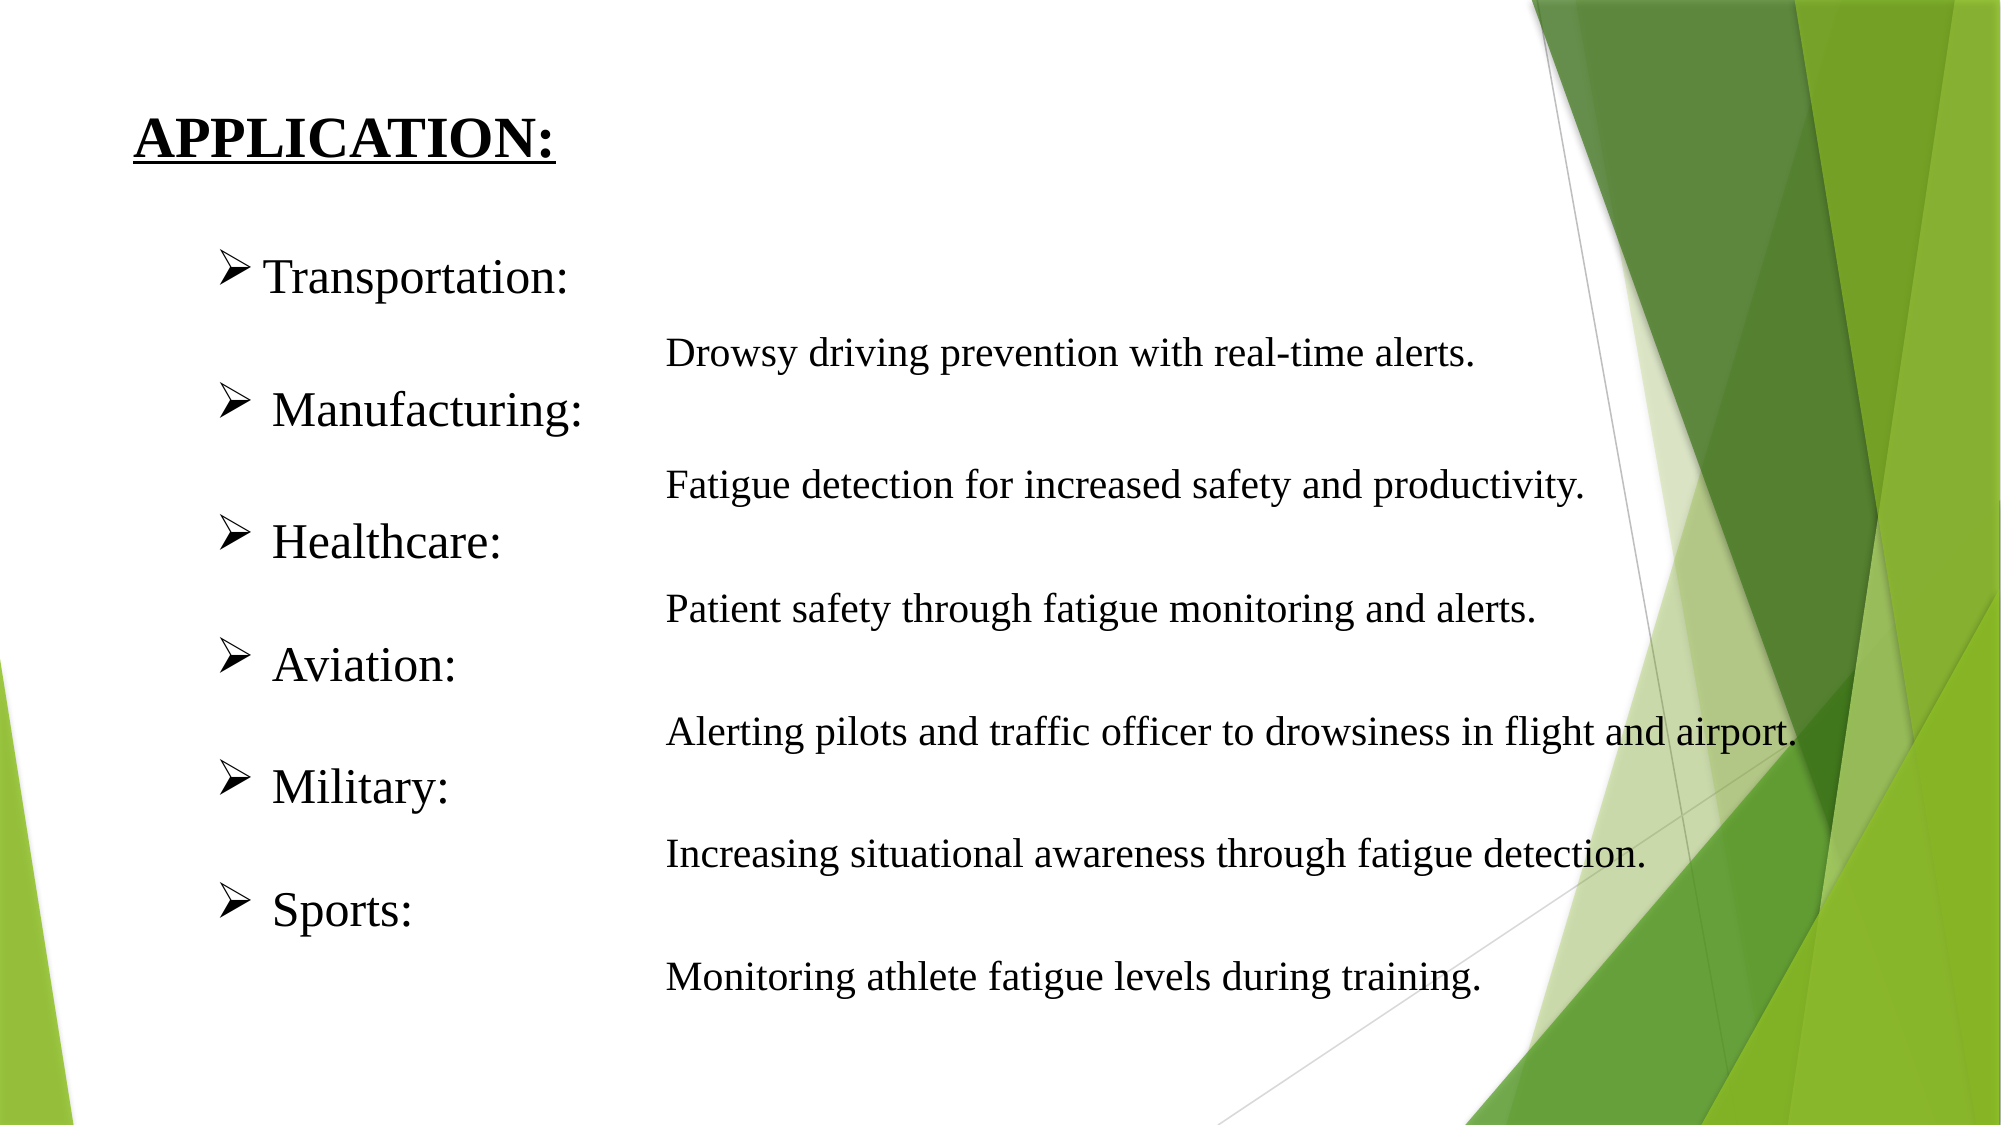

APPLICATION:
Transportation:
			Drowsy driving prevention with real-time alerts.
Manufacturing:
			Fatigue detection for increased safety and productivity.
Healthcare:
			Patient safety through fatigue monitoring and alerts.
Aviation:
			Alerting pilots and traffic officer to drowsiness in flight and airport.
Military:
			Increasing situational awareness through fatigue detection.
Sports:
			Monitoring athlete fatigue levels during training.